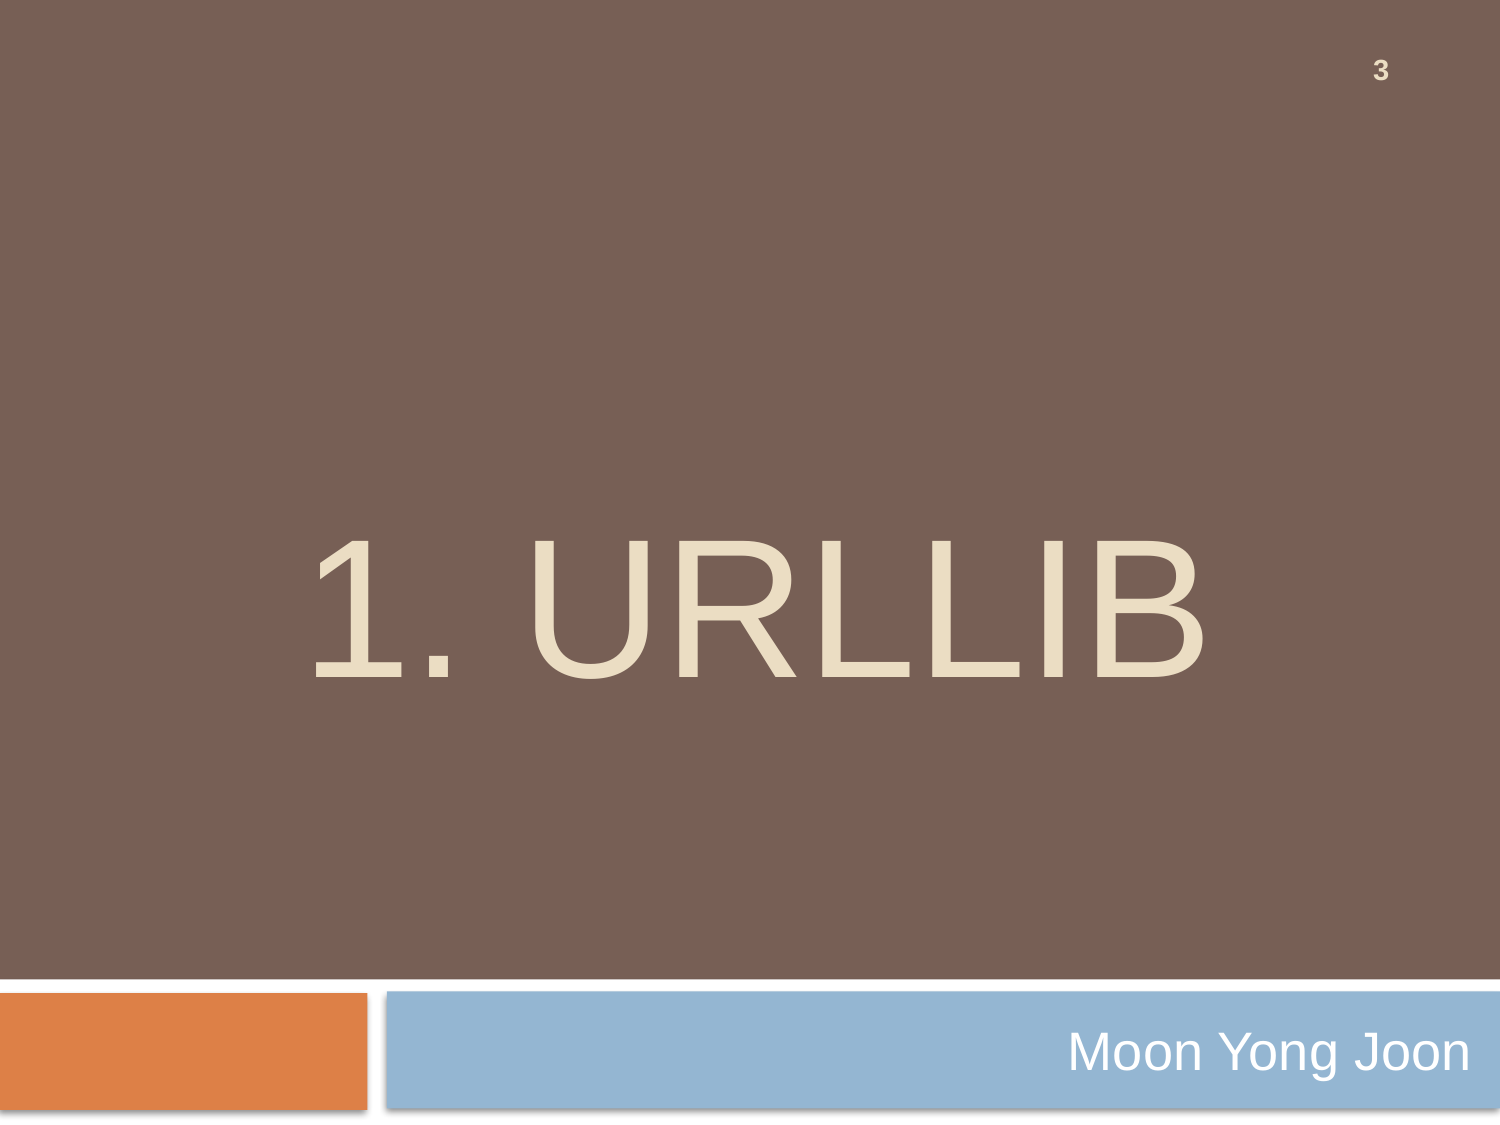

3
# 1. urllib
Moon Yong Joon